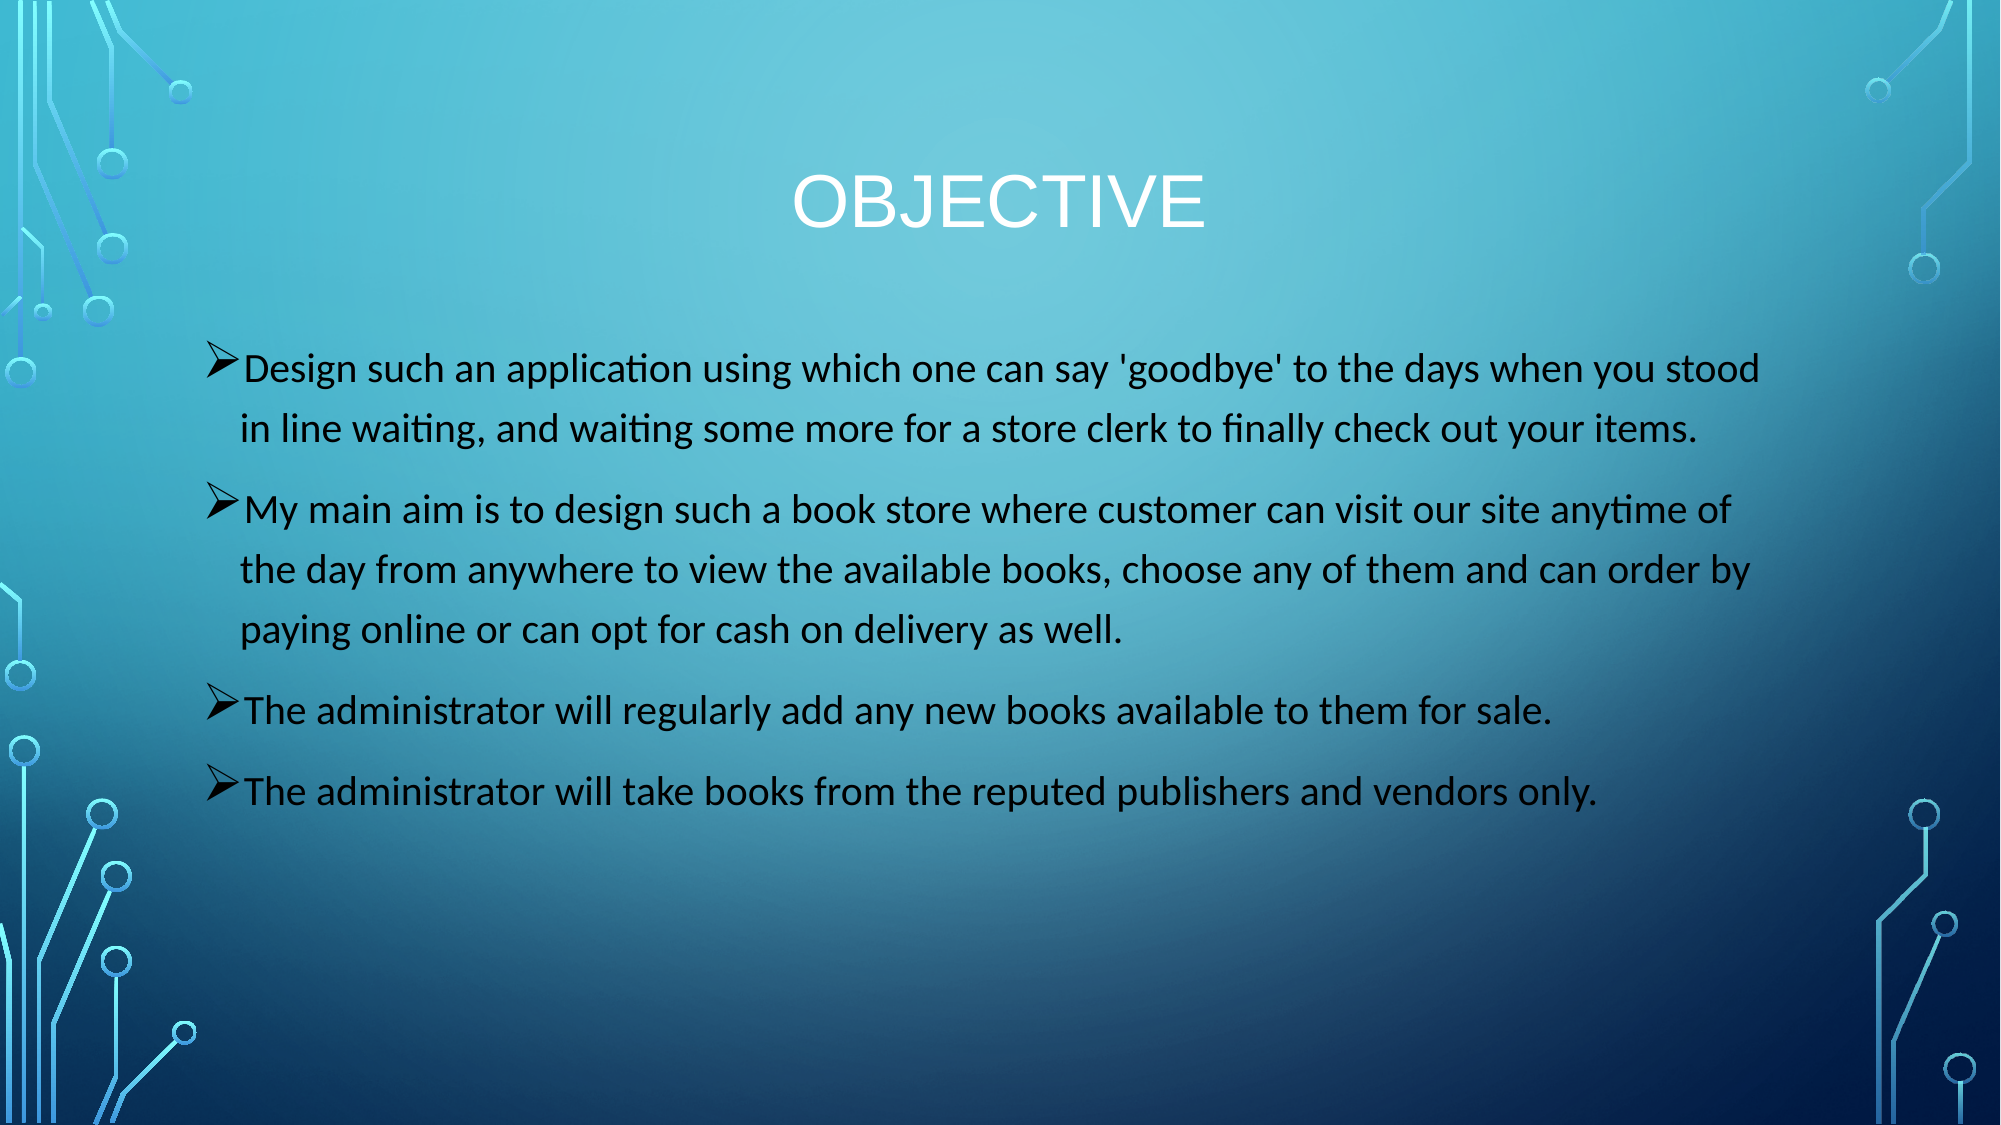

# Objective
Design such an application using which one can say 'goodbye' to the days when you stood in line waiting, and waiting some more for a store clerk to finally check out your items.
My main aim is to design such a book store where customer can visit our site anytime of the day from anywhere to view the available books, choose any of them and can order by paying online or can opt for cash on delivery as well.
The administrator will regularly add any new books available to them for sale.
The administrator will take books from the reputed publishers and vendors only.